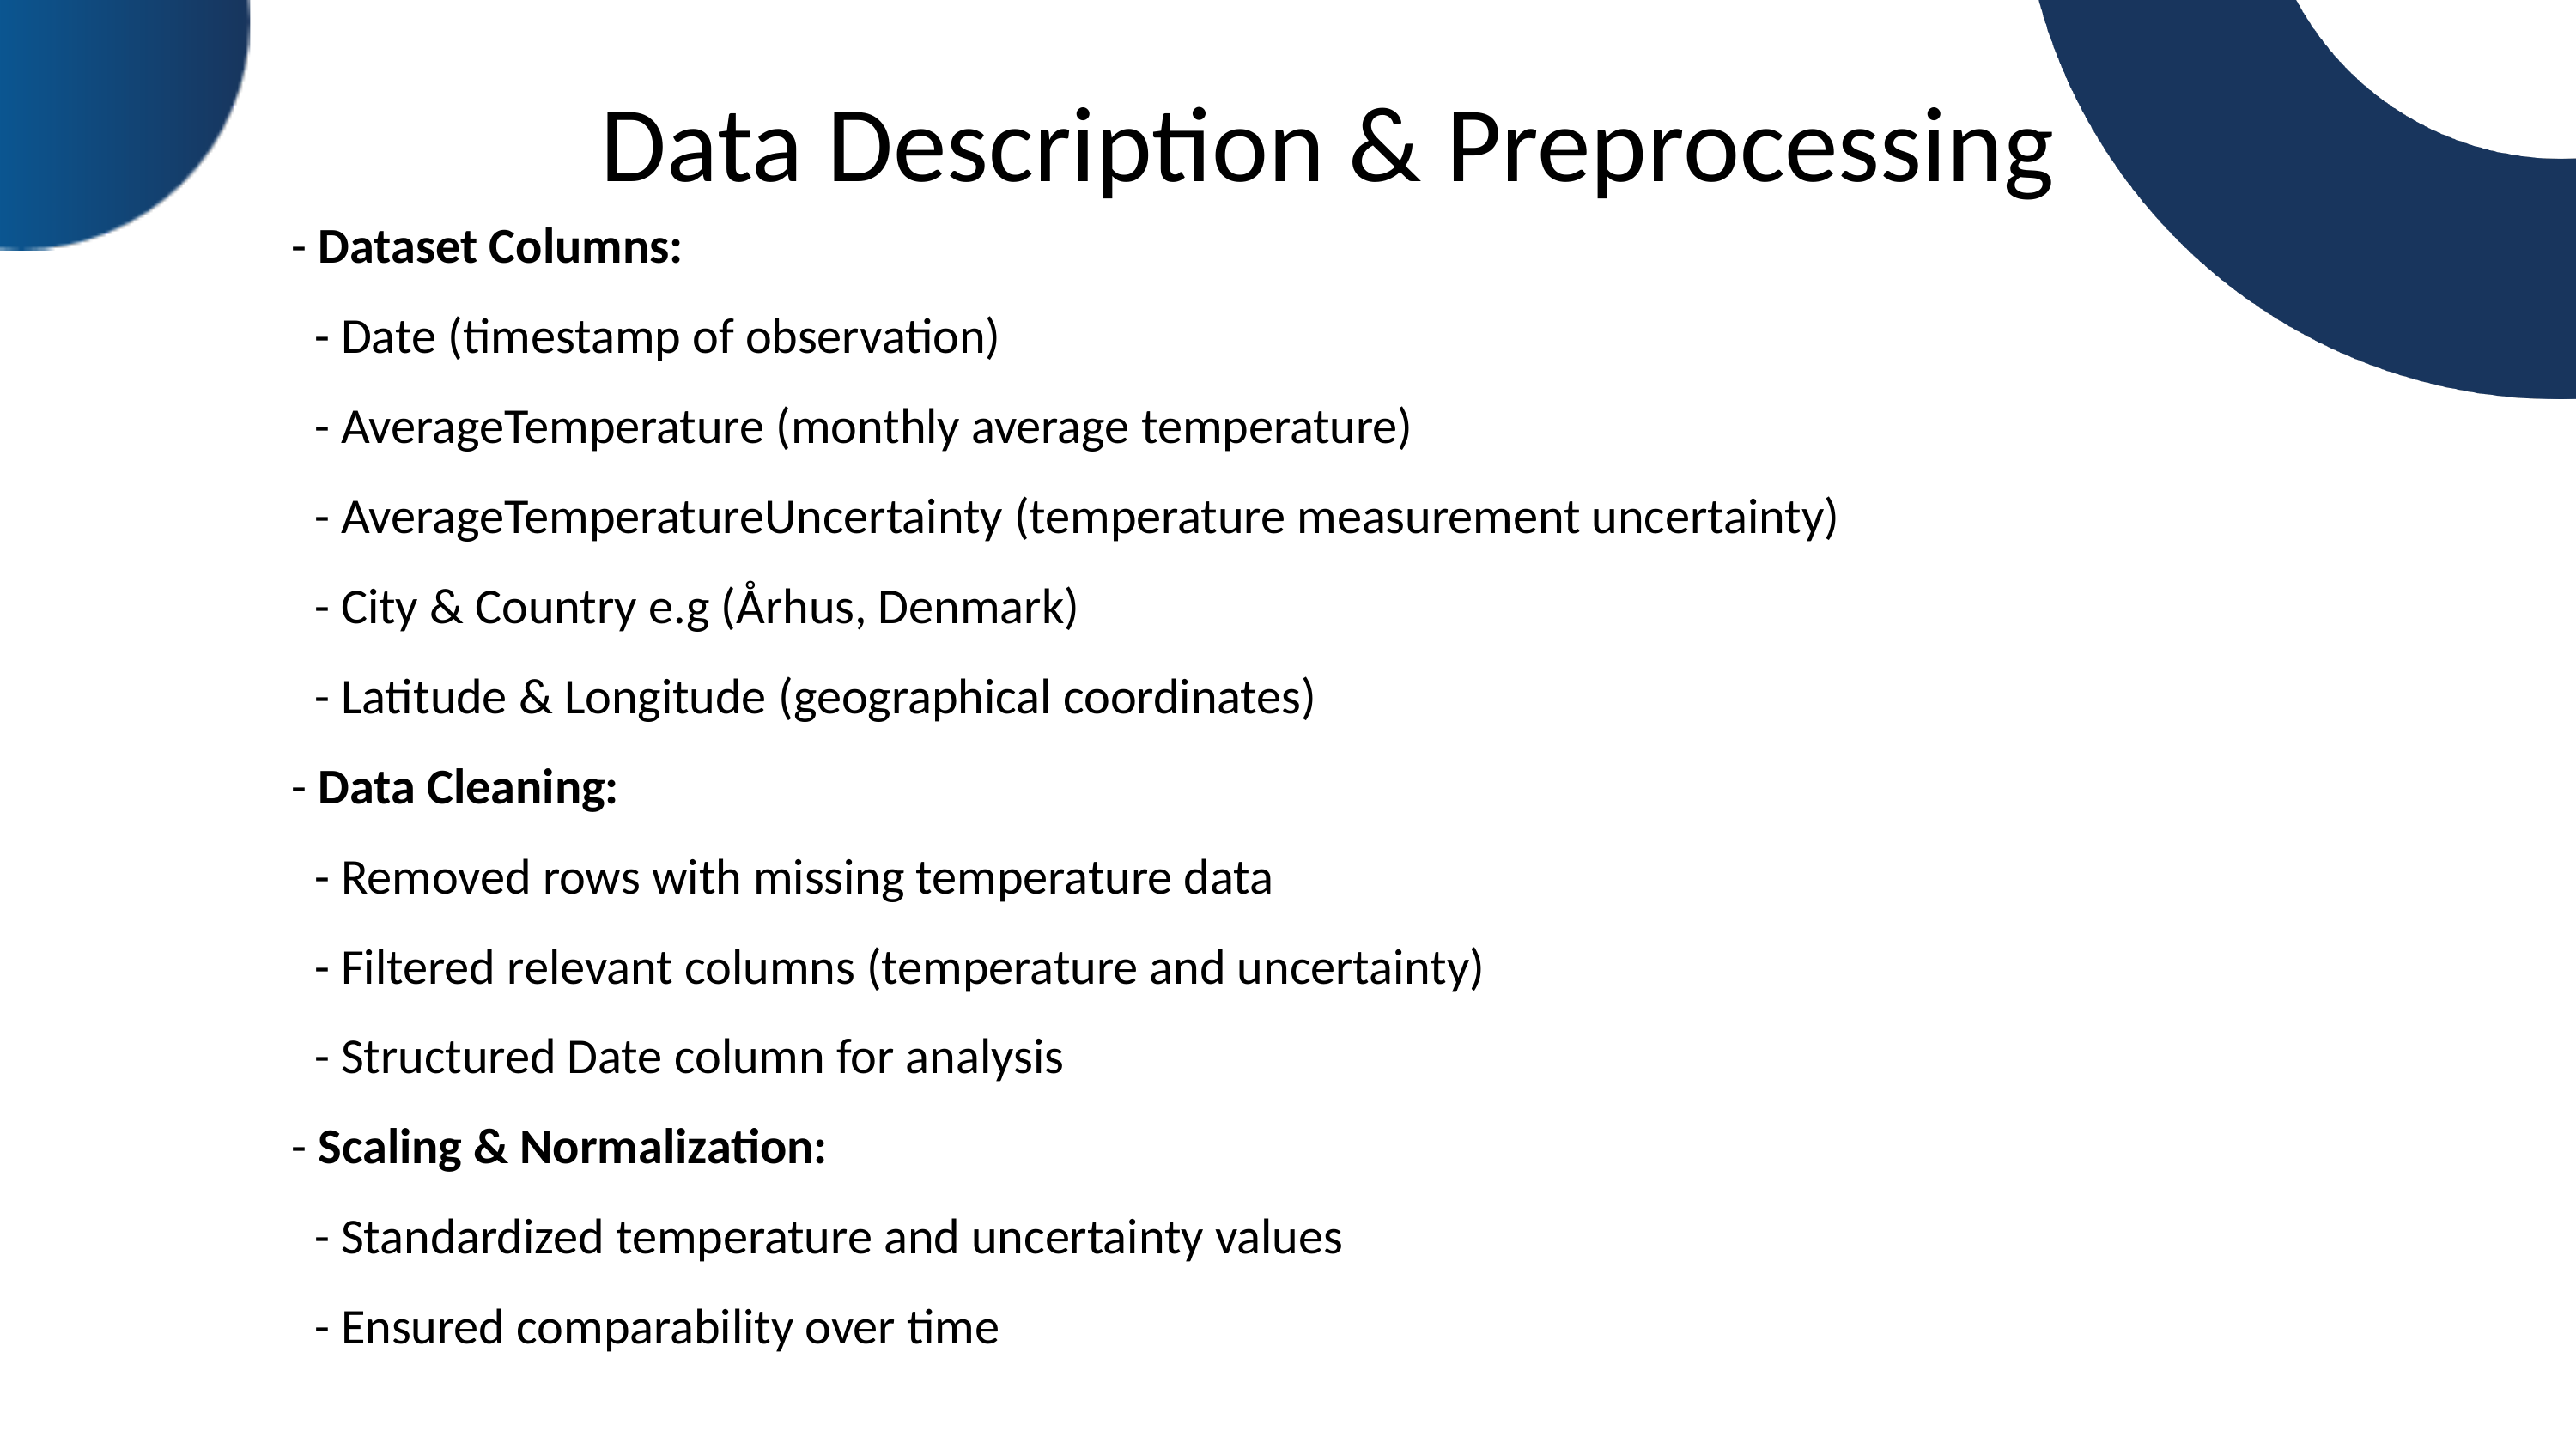

Data Description & Preprocessing
- Dataset Columns:
  - Date (timestamp of observation)
  - AverageTemperature (monthly average temperature)
  - AverageTemperatureUncertainty (temperature measurement uncertainty)
  - City & Country e.g (Århus, Denmark)
  - Latitude & Longitude (geographical coordinates)
- Data Cleaning:
  - Removed rows with missing temperature data
  - Filtered relevant columns (temperature and uncertainty)
  - Structured Date column for analysis
- Scaling & Normalization:
  - Standardized temperature and uncertainty values
  - Ensured comparability over time